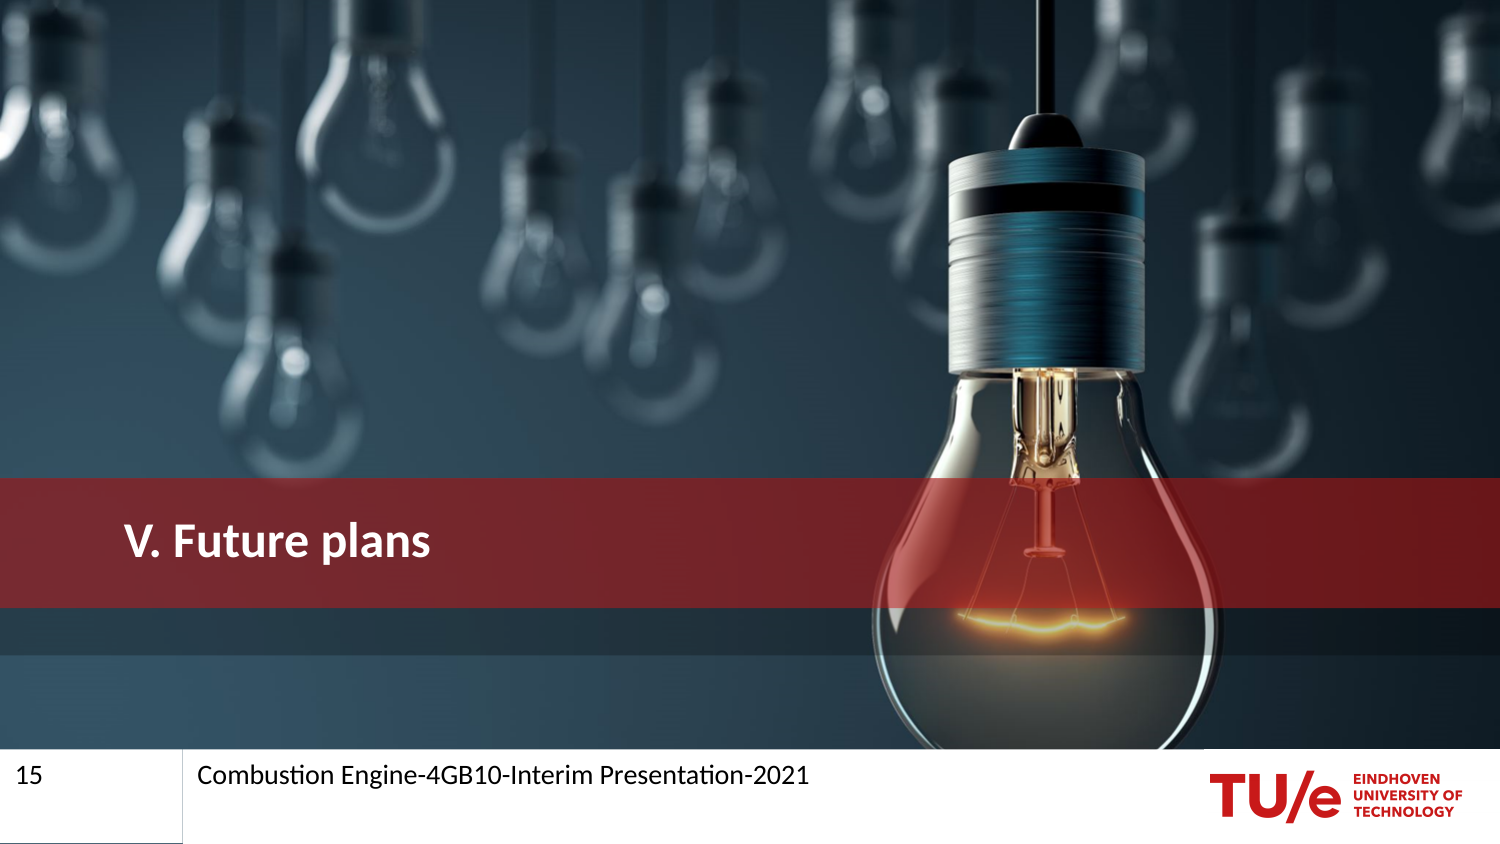

# V. Future plans

15
Combustion Engine-4GB10-Interim Presentation-2021